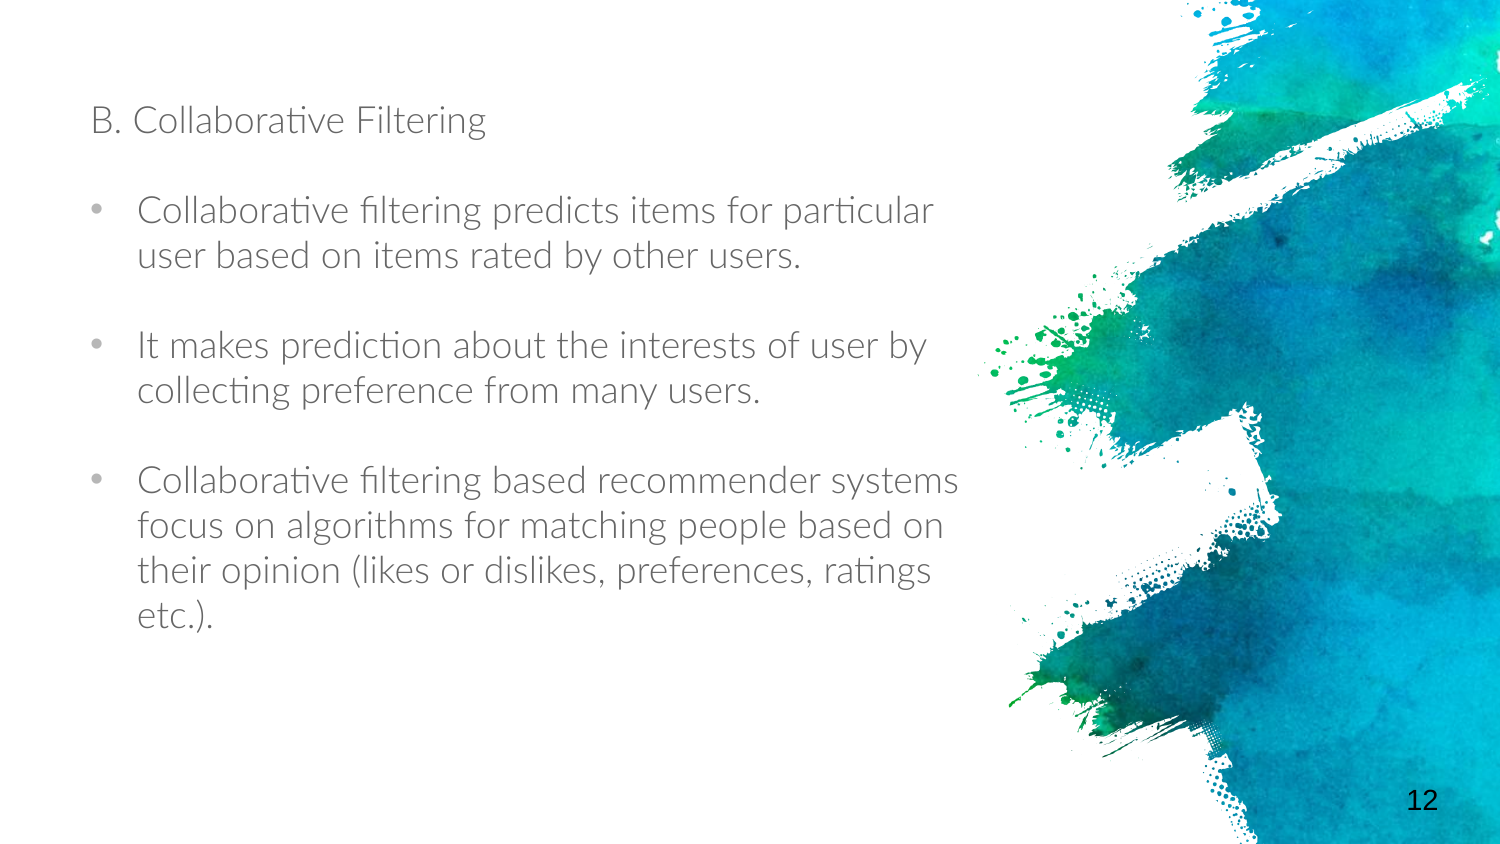

B. Collaborative Filtering
Collaborative filtering predicts items for particular user based on items rated by other users.

It makes prediction about the interests of user by collecting preference from many users.

Collaborative filtering based recommender systems focus on algorithms for matching people based on their opinion (likes or dislikes, preferences, ratings etc.).

12